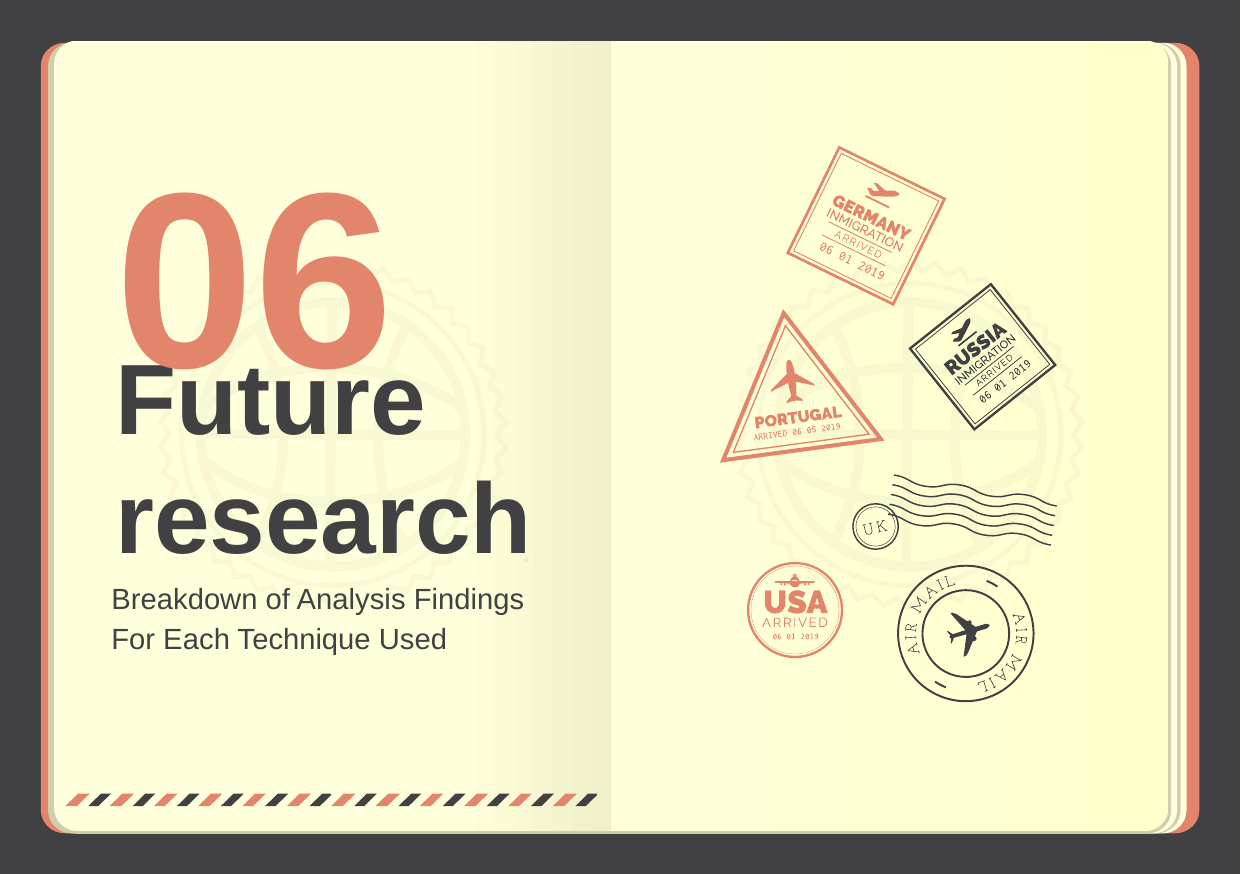

# 06
Future research

Breakdown of Analysis Findings For Each Technique Used